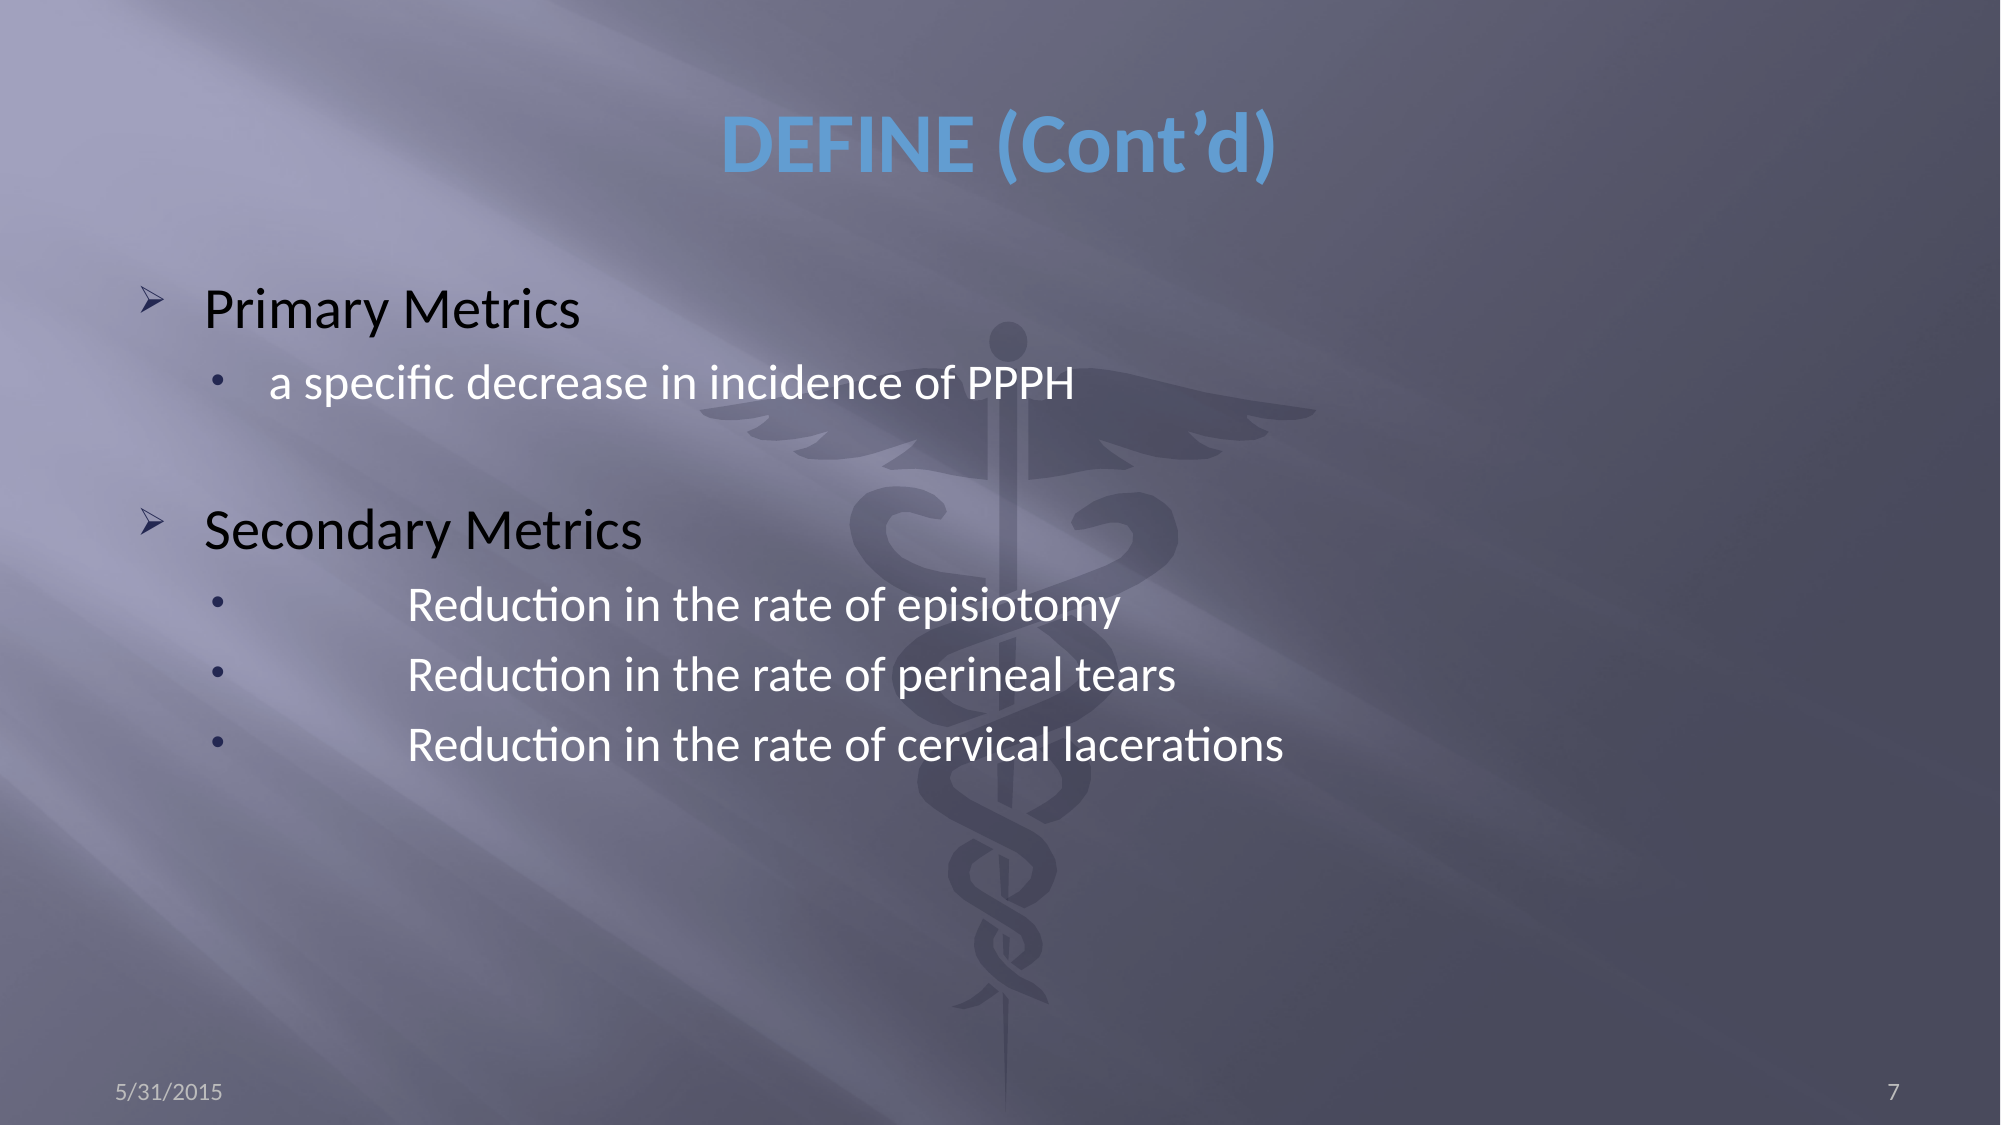

# DEFINE (Cont’d)
Primary Metrics
 a specific decrease in incidence of PPPH

Secondary Metrics
	Reduction in the rate of episiotomy
	Reduction in the rate of perineal tears
	Reduction in the rate of cervical lacerations

5/31/2015
7